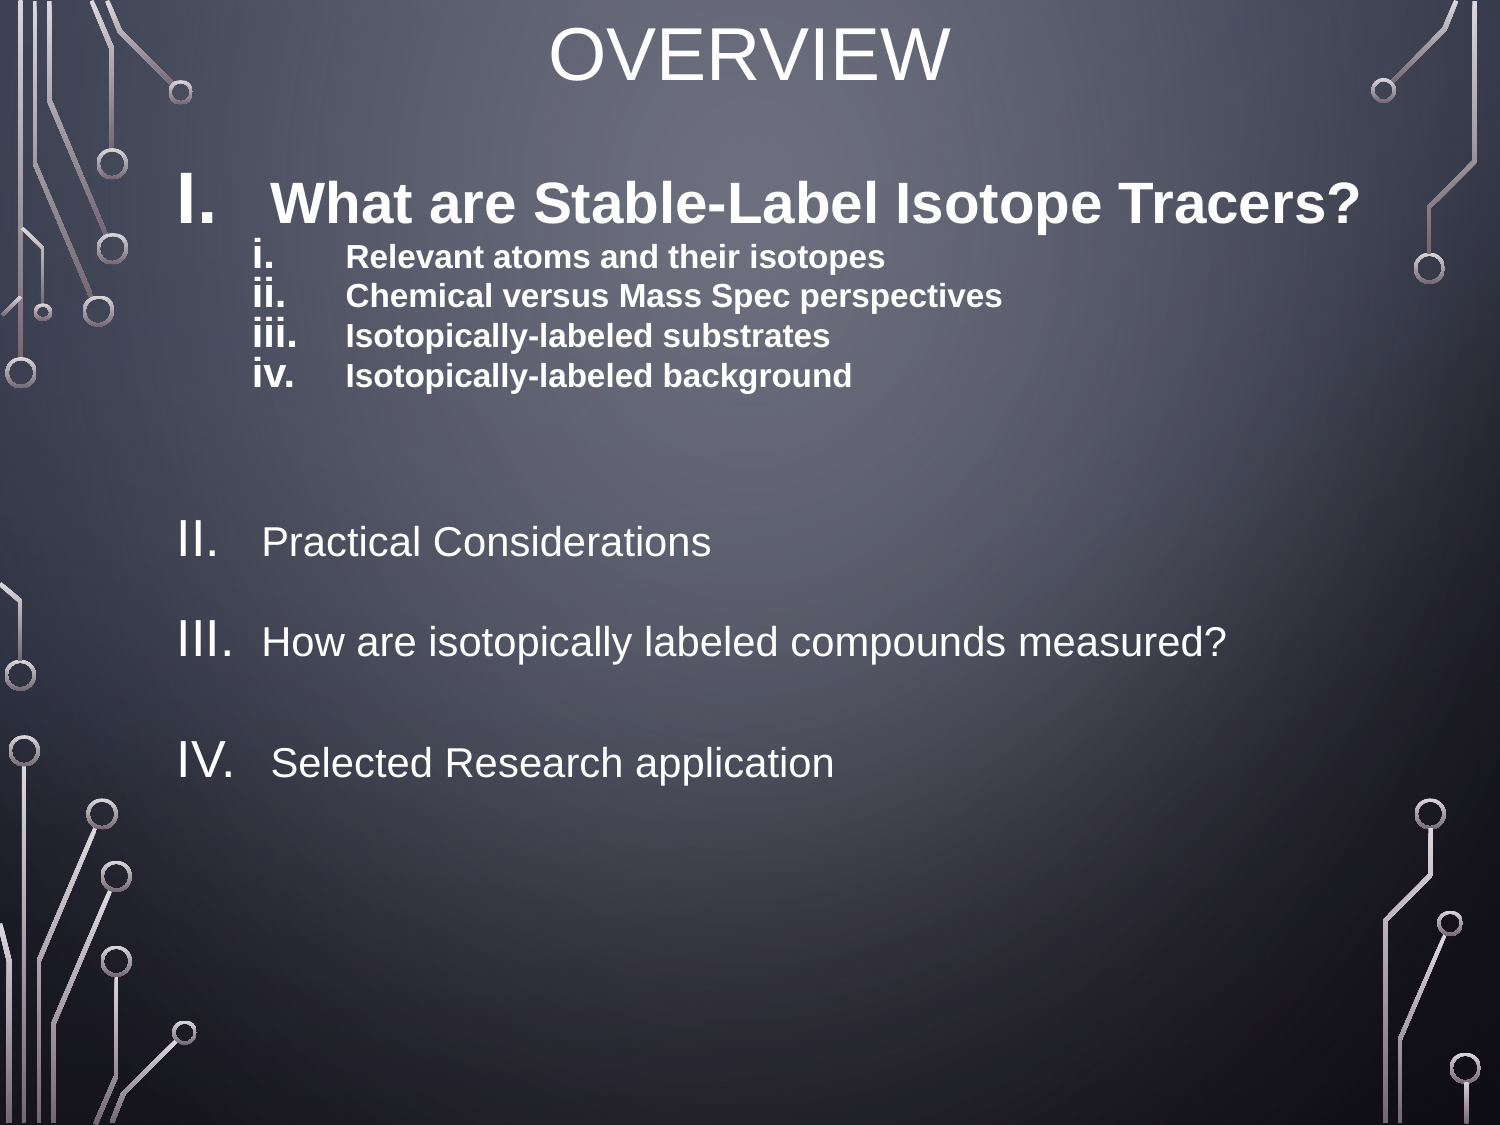

# Overview
What are Stable-Label Isotope Tracers?
Relevant atoms and their isotopes
Chemical versus Mass Spec perspectives
Isotopically-labeled substrates
Isotopically-labeled background

Practical Considerations

How are isotopically labeled compounds measured?

Selected Research application